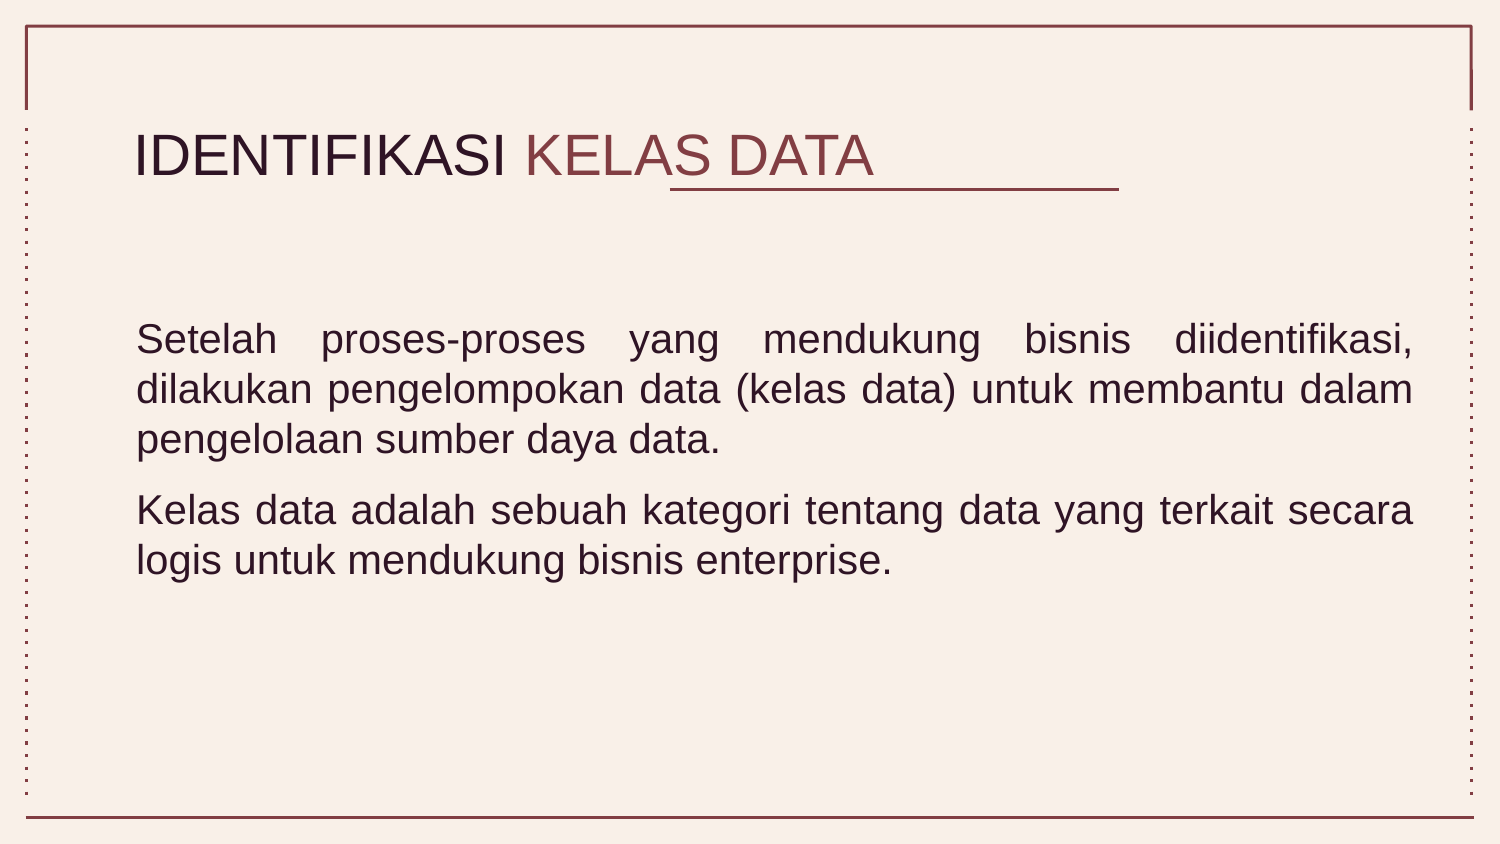

# IDENTIFIKASI KELAS DATA
Setelah proses-proses yang mendukung bisnis diidentifikasi, dilakukan pengelompokan data (kelas data) untuk membantu dalam pengelolaan sumber daya data.
Kelas data adalah sebuah kategori tentang data yang terkait secara logis untuk mendukung bisnis enterprise.